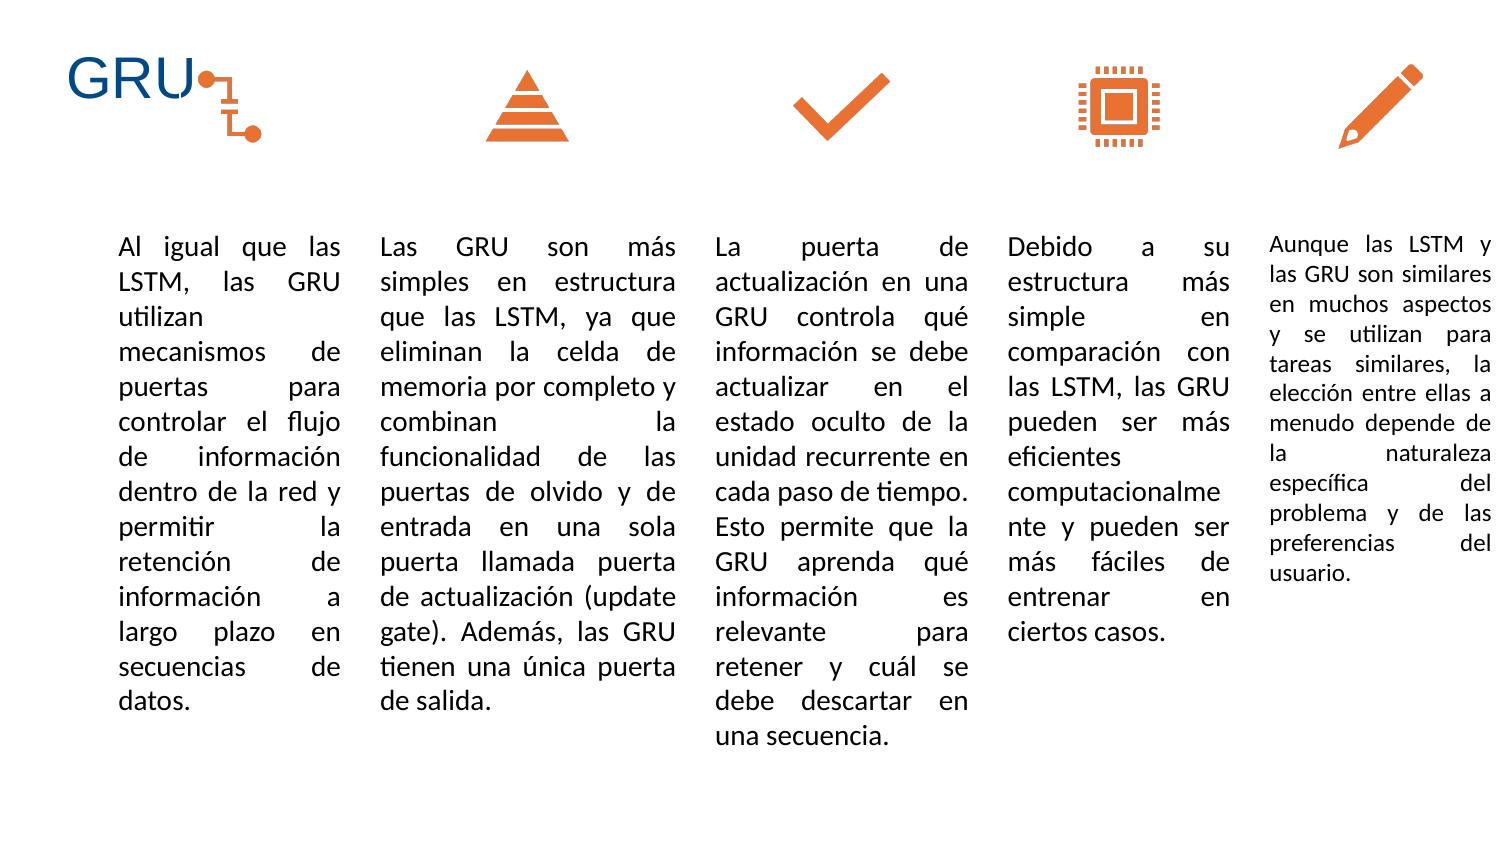

Al igual que las LSTM, las GRU utilizan mecanismos de puertas para controlar el flujo de información dentro de la red y permitir la retención de información a largo plazo en secuencias de datos.
Las GRU son más simples en estructura que las LSTM, ya que eliminan la celda de memoria por completo y combinan la funcionalidad de las puertas de olvido y de entrada en una sola puerta llamada puerta de actualización (update gate). Además, las GRU tienen una única puerta de salida.
La puerta de actualización en una GRU controla qué información se debe actualizar en el estado oculto de la unidad recurrente en cada paso de tiempo. Esto permite que la GRU aprenda qué información es relevante para retener y cuál se debe descartar en una secuencia.
Debido a su estructura más simple en comparación con las LSTM, las GRU pueden ser más eficientes computacionalmente y pueden ser más fáciles de entrenar en ciertos casos.
Aunque las LSTM y las GRU son similares en muchos aspectos y se utilizan para tareas similares, la elección entre ellas a menudo depende de la naturaleza específica del problema y de las preferencias del usuario.
# GRU